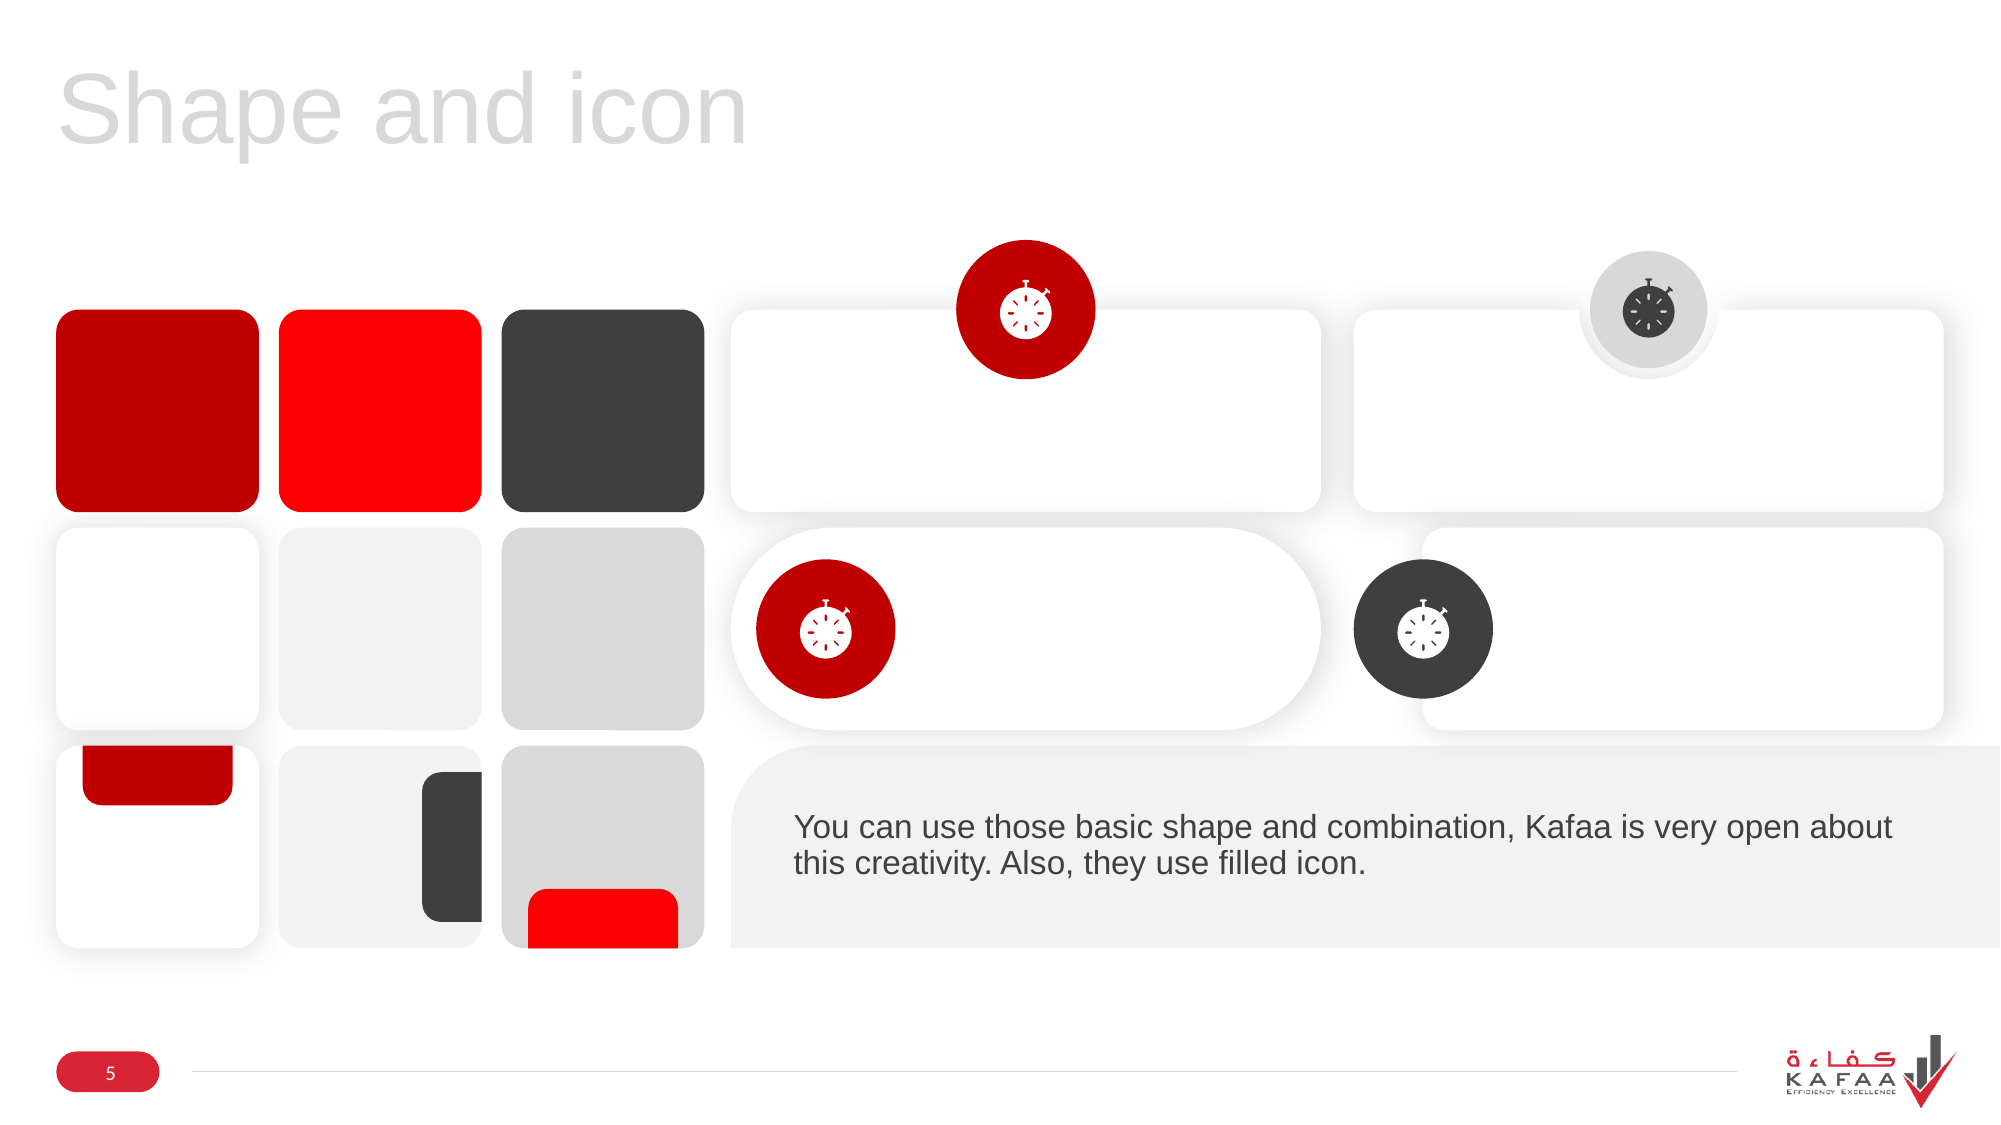

# Shape and icon

You can use those basic shape and combination, Kafaa is very open about this creativity. Also, they use filled icon.

5